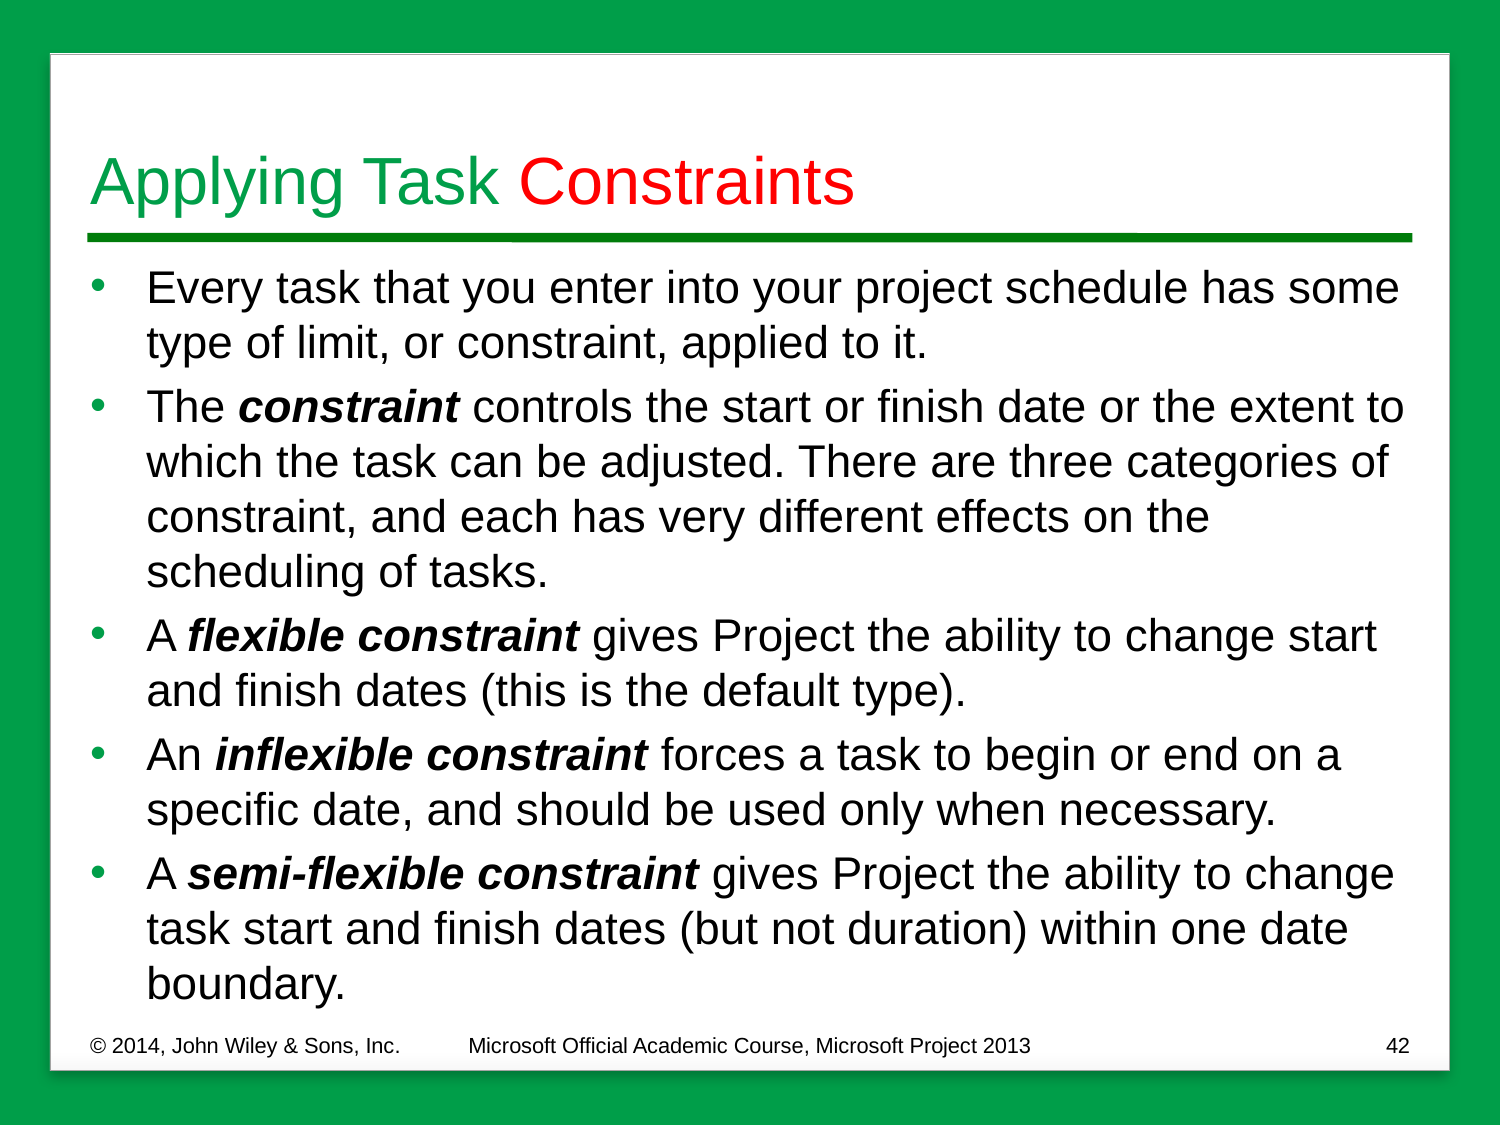

# Applying Task Constraints
Every task that you enter into your project schedule has some type of limit, or constraint, applied to it.
The constraint controls the start or finish date or the extent to which the task can be adjusted. There are three categories of constraint, and each has very different effects on the scheduling of tasks.
A flexible constraint gives Project the ability to change start and finish dates (this is the default type).
An inflexible constraint forces a task to begin or end on a specific date, and should be used only when necessary.
A semi-flexible constraint gives Project the ability to change task start and finish dates (but not duration) within one date boundary.
© 2014, John Wiley & Sons, Inc.
Microsoft Official Academic Course, Microsoft Project 2013
42